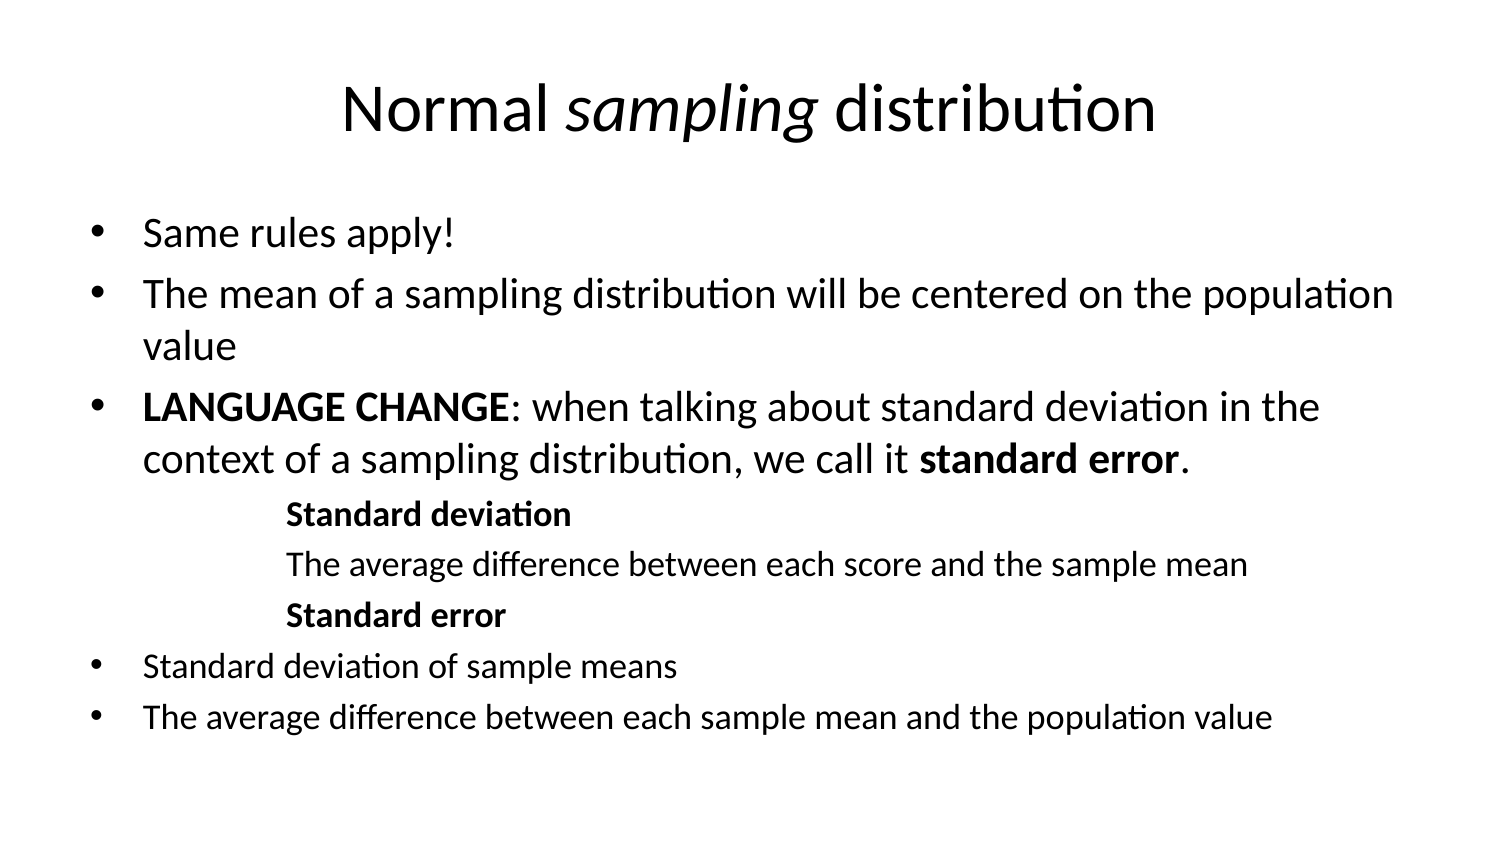

# Normal sampling distribution
Same rules apply!
The mean of a sampling distribution will be centered on the population value
LANGUAGE CHANGE: when talking about standard deviation in the context of a sampling distribution, we call it standard error.
Standard deviation
The average difference between each score and the sample mean
Standard error
Standard deviation of sample means
The average difference between each sample mean and the population value